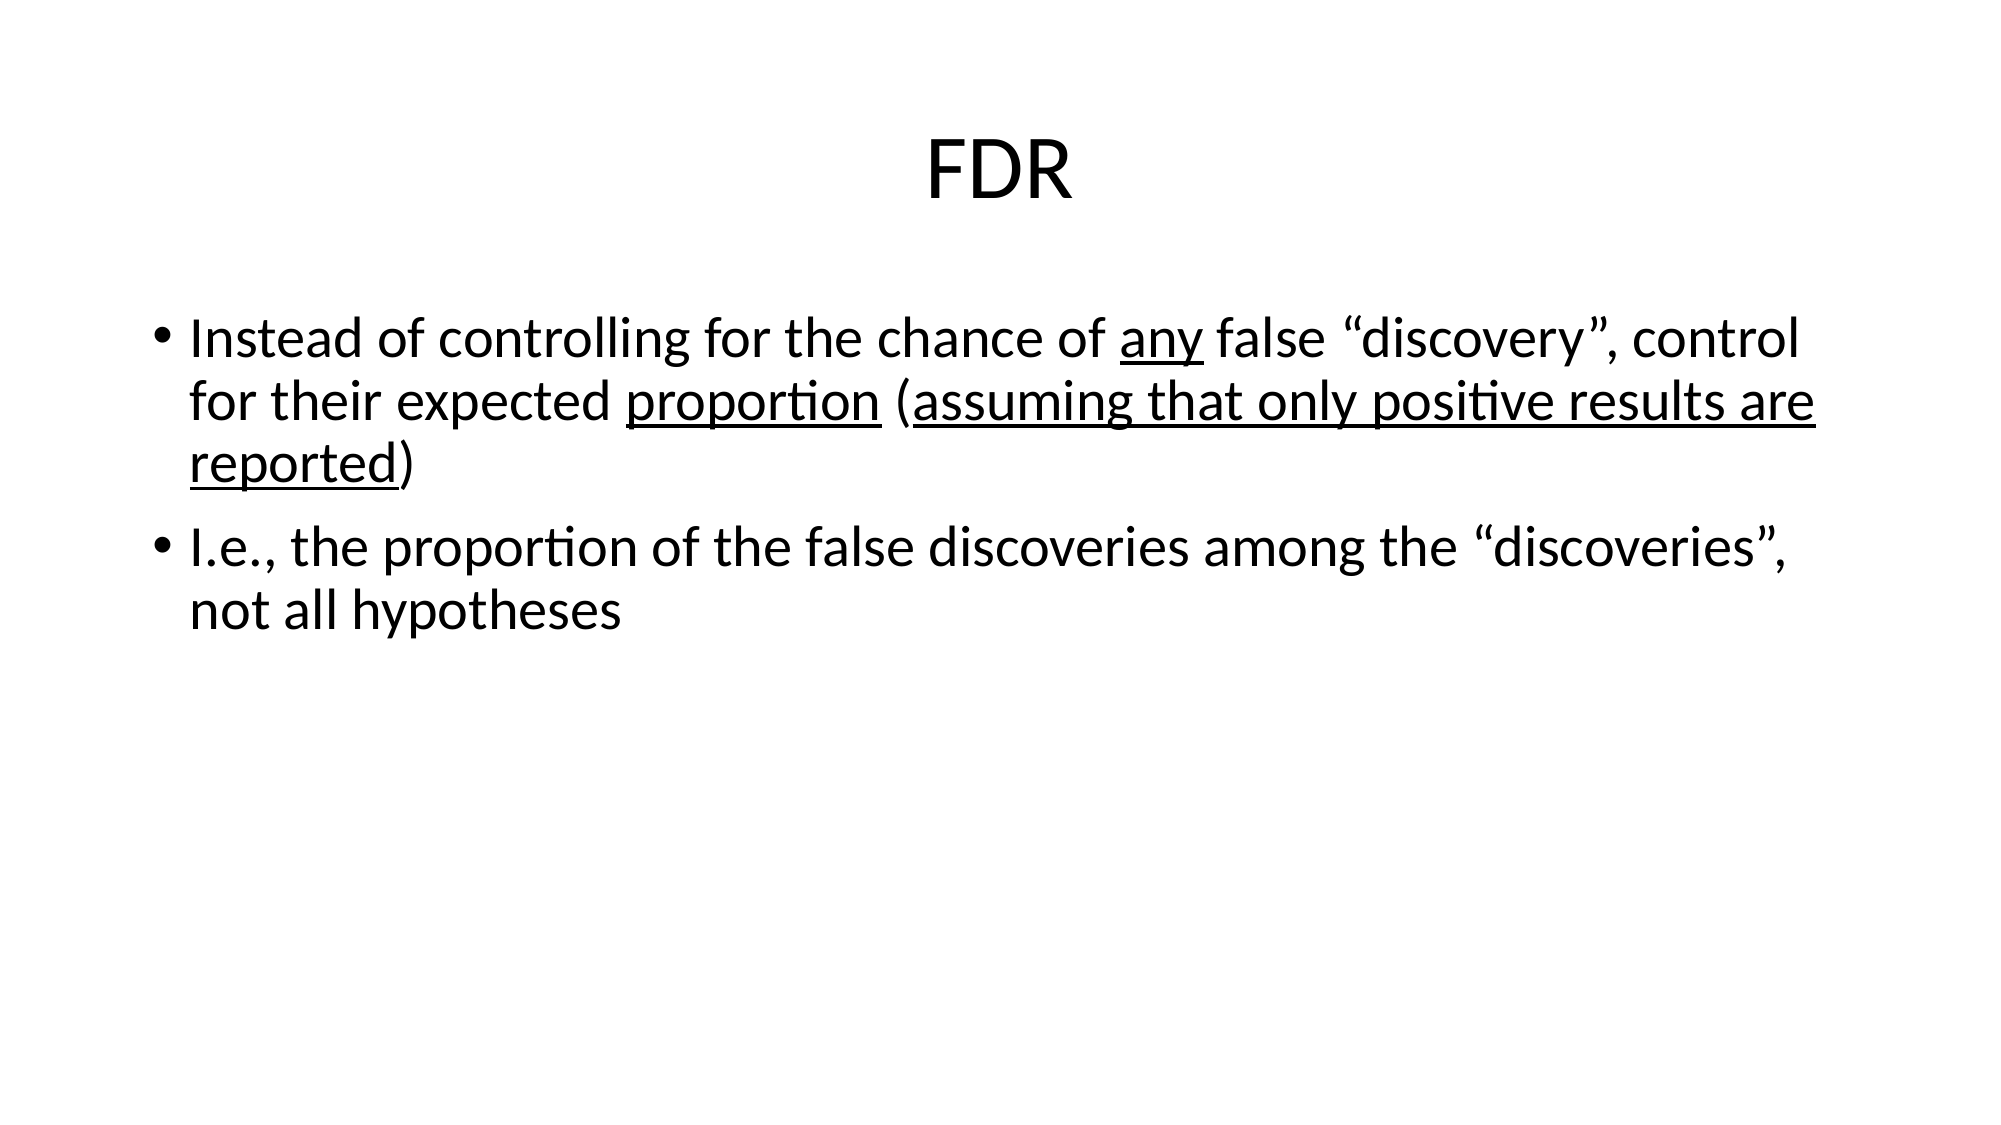

# FDR
Instead of controlling for the chance of any false “discovery”, control for their expected proportion (assuming that only positive results are reported)
I.e., the proportion of the false discoveries among the “discoveries”, not all hypotheses